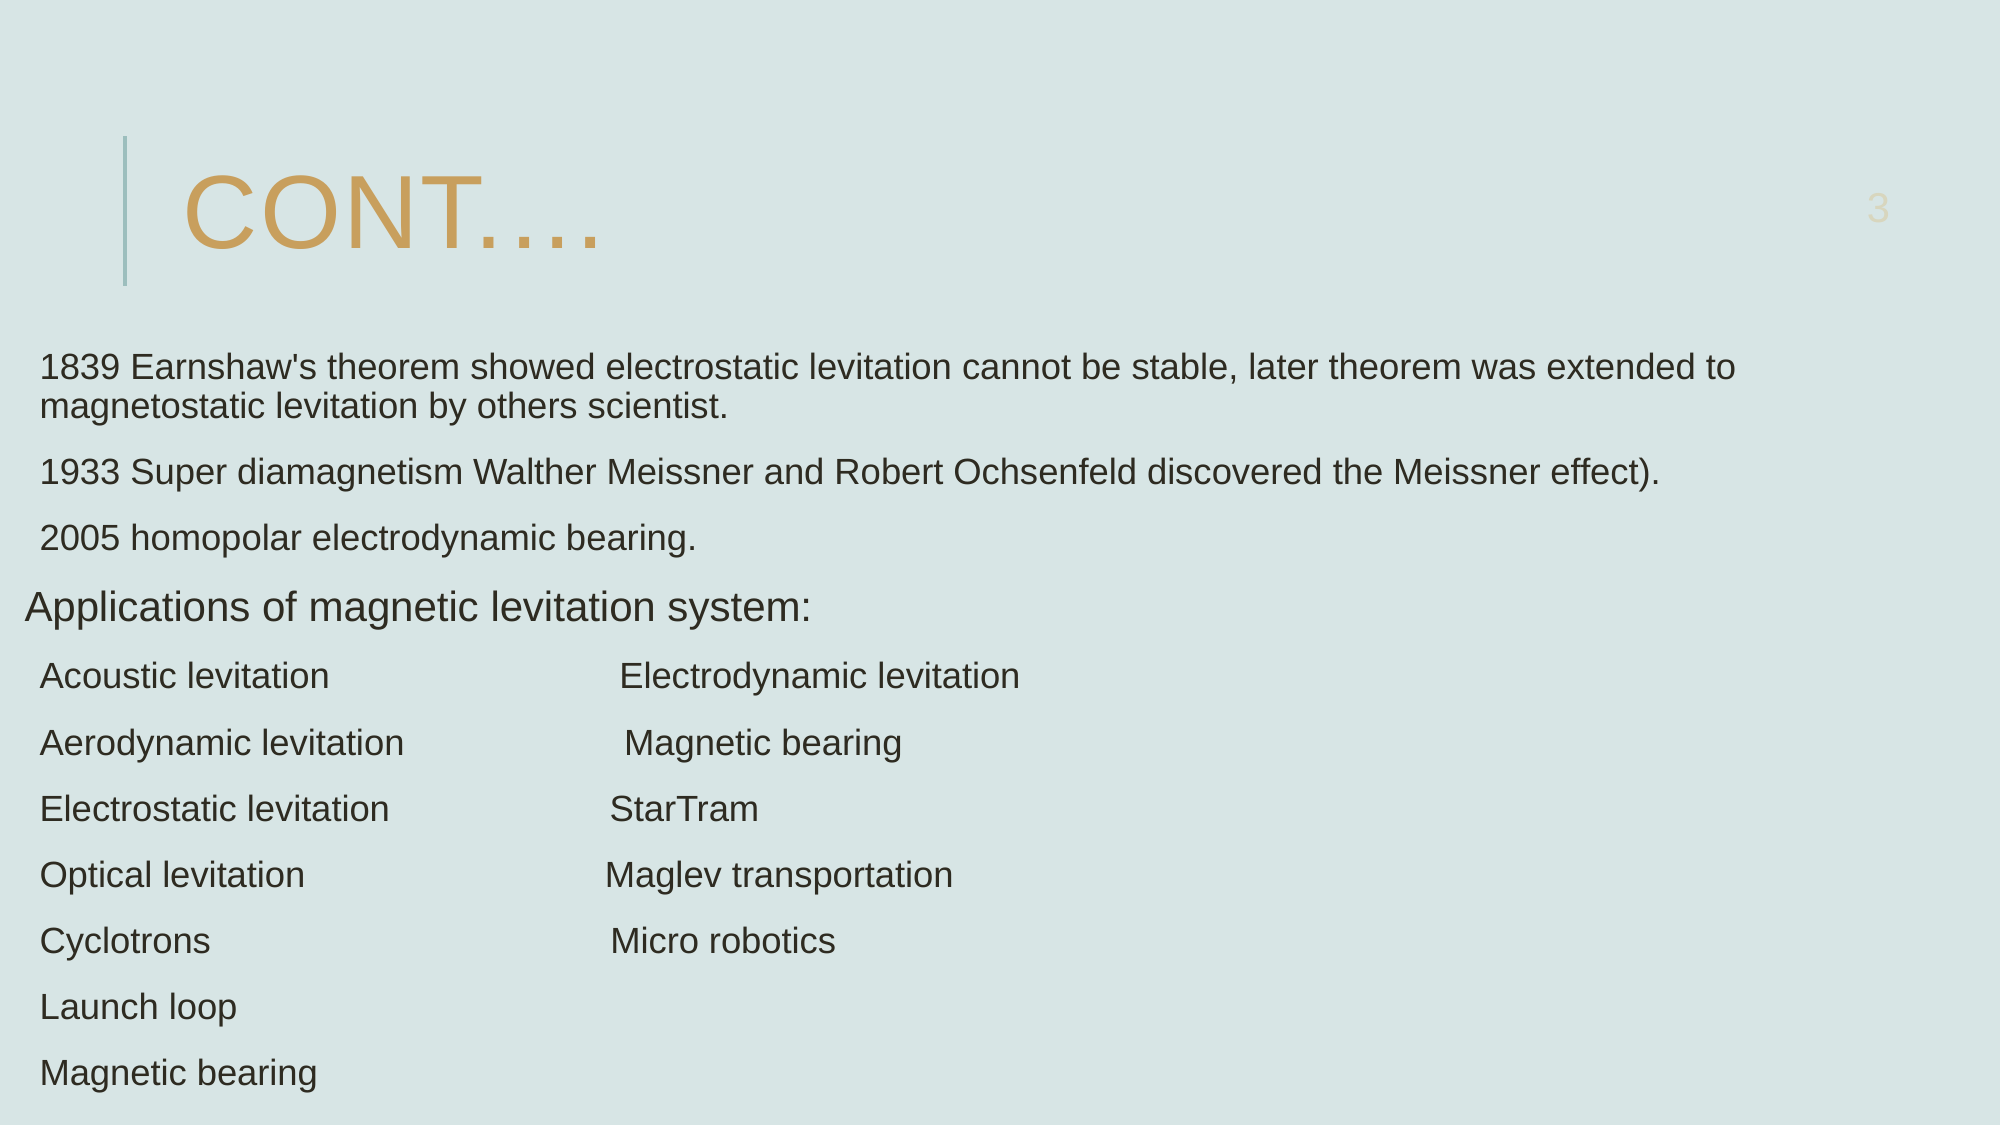

# Cont.…
3
1839 Earnshaw's theorem showed electrostatic levitation cannot be stable, later theorem was extended to magnetostatic levitation by others scientist.
1933 Super diamagnetism Walther Meissner and Robert Ochsenfeld discovered the Meissner effect).
2005 homopolar electrodynamic bearing.
Applications of magnetic levitation system:
Acoustic levitation                             Electrodynamic levitation
Aerodynamic levitation                      Magnetic bearing
Electrostatic levitation                      StarTram
Optical levitation                              Maglev transportation
Cyclotrons                                        Micro robotics
Launch loop
Magnetic bearing